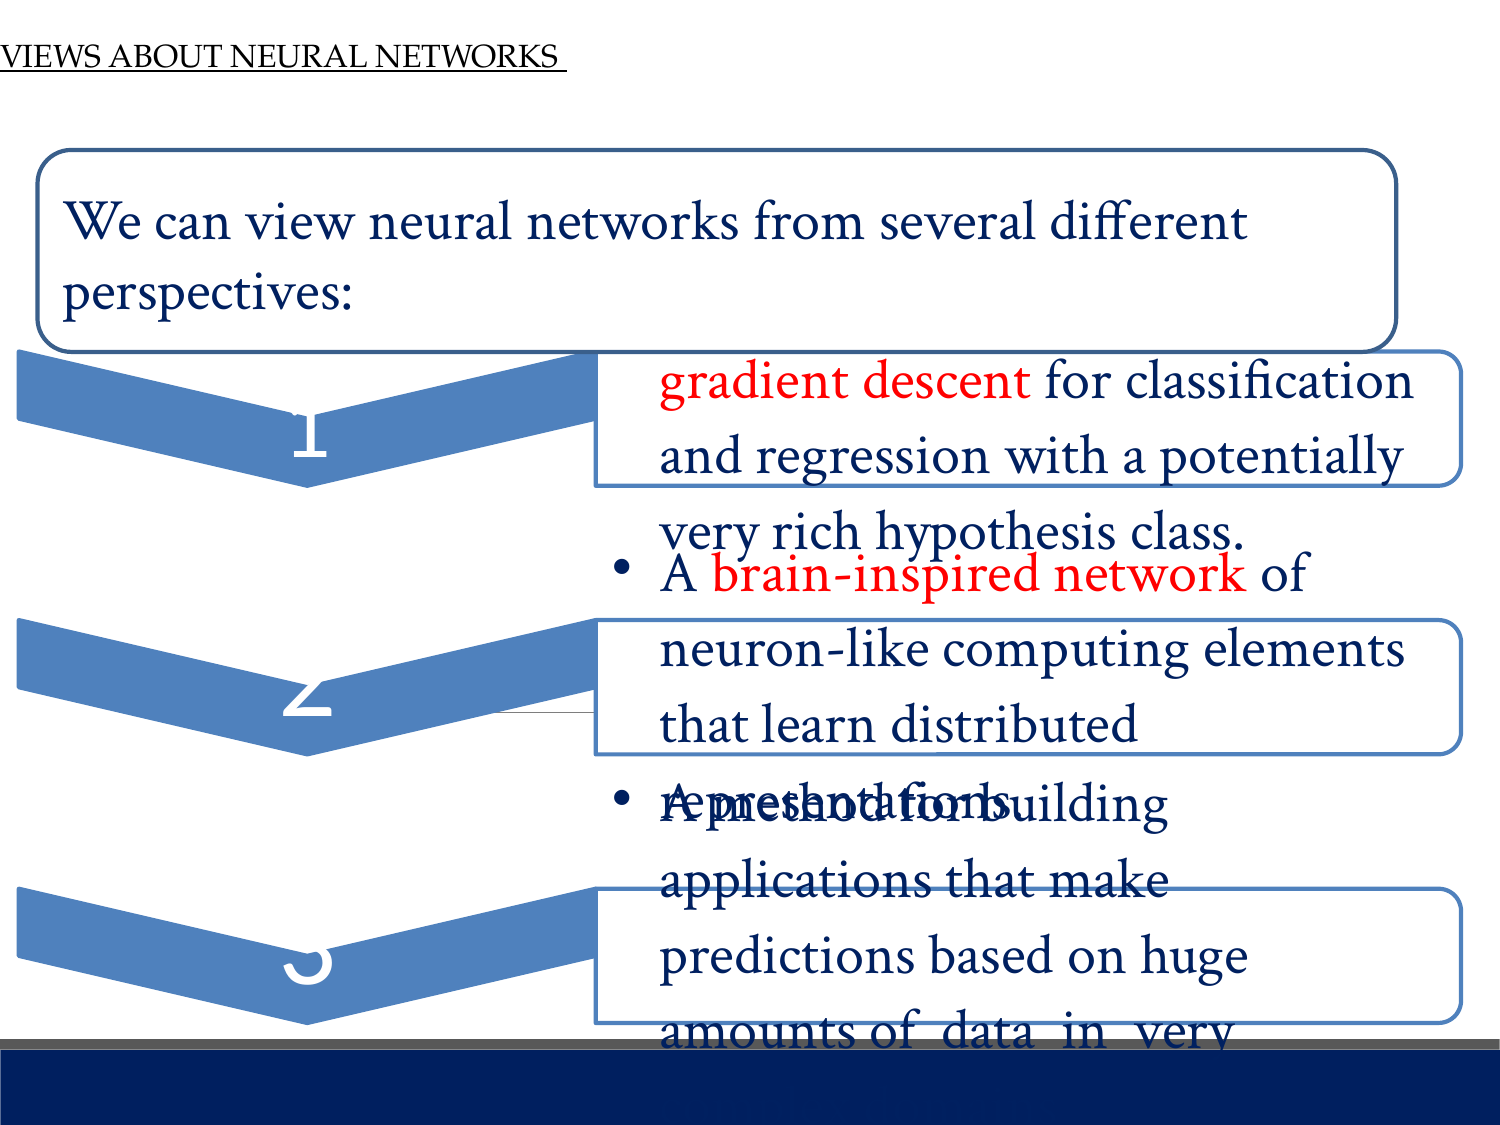

# VIEWS ABOUT NEURAL NETWORKS
We can view neural networks from several different perspectives:
1
2
3